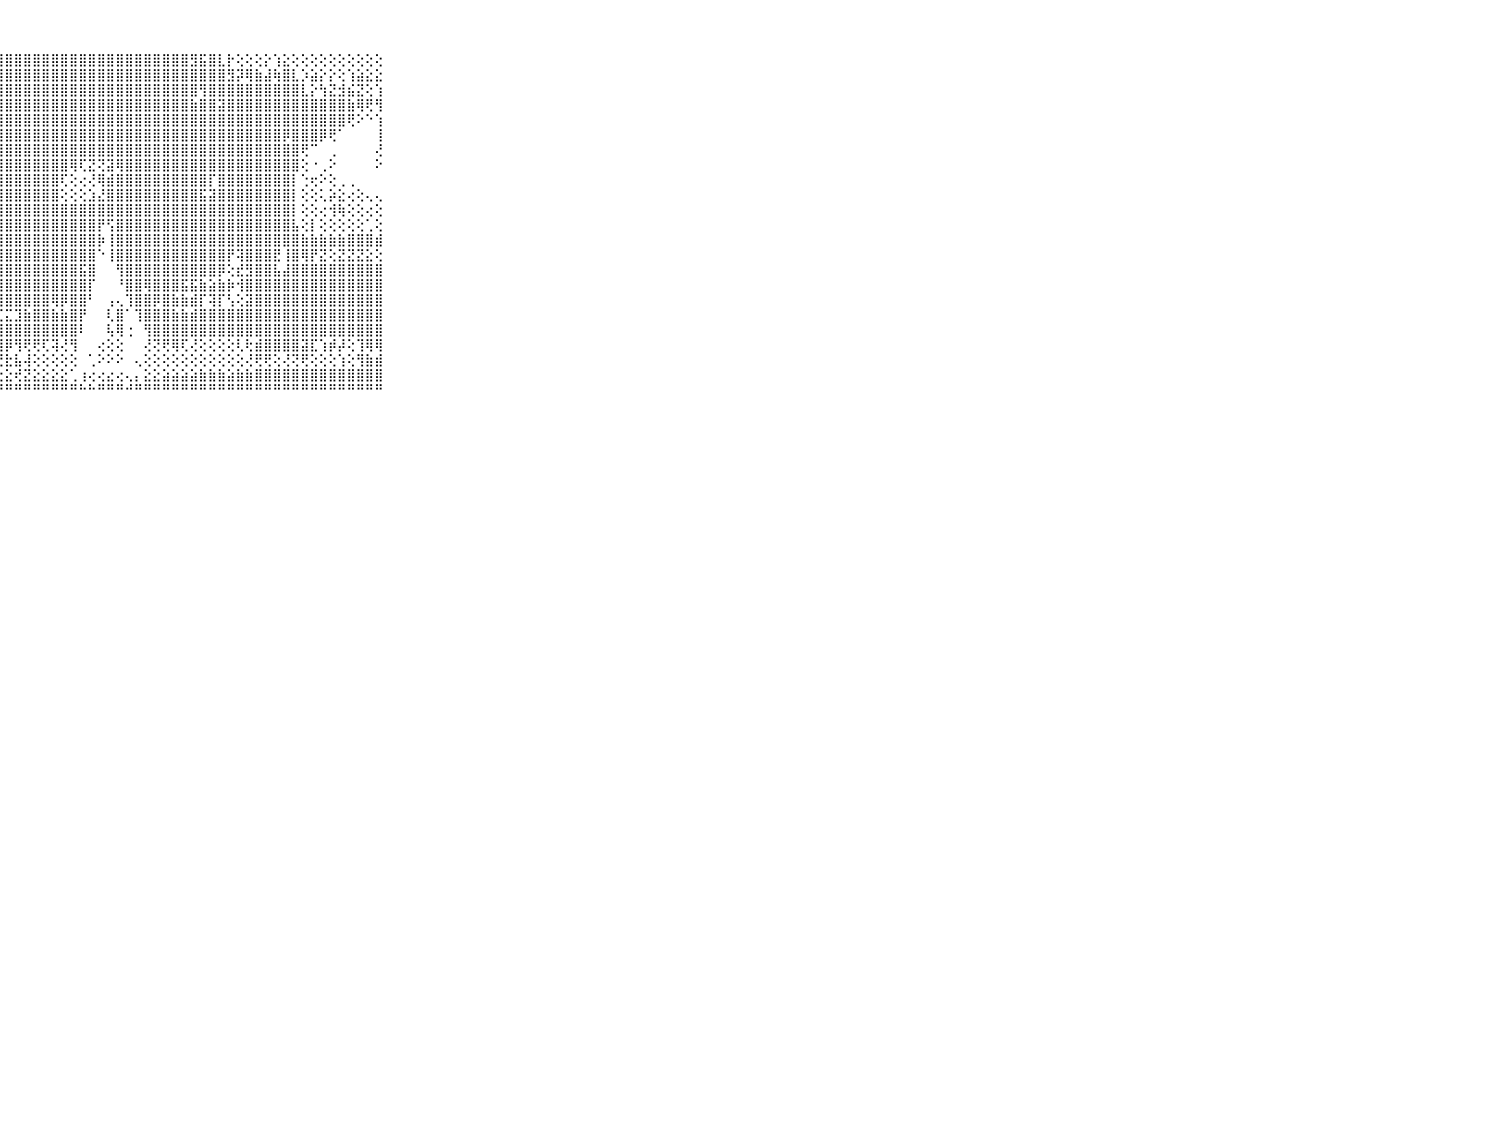

⠀⠀⠀⠀⠀⠀⠀⠀⠀⠀⠀⣿⣿⣿⣿⣿⣿⣿⣿⣿⣿⣿⣿⣿⣿⣿⣿⣿⣿⣿⣿⣿⣿⣿⣿⣿⣿⣿⣿⣿⣿⣿⣿⣿⣿⣿⣿⣿⣻⣯⣿⣇⡗⢕⢕⢕⡕⢱⣕⢕⢕⢕⢕⢕⢕⢕⢕⢕⢕⠀⠀⠀⠀⠀⠀⠀⠀⠀⠀⠀⠀
⠀⠀⠀⠀⠀⠀⠀⠀⠀⠀⠀⣿⣿⣿⣿⣿⣿⣿⣿⣿⣿⣿⣿⣿⣿⣿⣿⣿⣿⣿⣿⣿⣿⣿⣿⣿⣿⣿⣿⣿⣿⣿⣿⣿⣿⣿⣿⣿⣿⣿⣿⣿⣻⡽⢿⣷⣼⢷⣿⣇⡱⣵⡕⡕⢕⢱⣵⣕⣕⠀⠀⠀⠀⠀⠀⠀⠀⠀⠀⠀⠀
⠀⠀⠀⠀⠀⠀⠀⠀⠀⠀⠀⣿⣿⣿⣿⣿⣿⣻⣿⣿⣿⣿⣿⣿⣿⣿⣿⣿⣿⣿⣿⣿⣿⣿⣿⣿⣿⣿⣿⣿⣿⣿⣿⣿⣿⣿⣿⣿⣿⢻⣿⣿⣿⣿⣿⣿⣿⣿⣿⣿⣇⡕⢳⣝⣺⣮⣝⢕⢱⠀⠀⠀⠀⠀⠀⠀⠀⠀⠀⠀⠀
⠀⠀⠀⠀⠀⠀⠀⠀⠀⠀⠀⣿⣿⣿⣿⣿⣿⣿⣿⣿⣿⣿⣿⣿⣿⣿⣿⣿⣿⣿⣿⣿⣿⣿⣿⣿⣿⣿⣿⣿⣿⣿⣿⣿⣿⣿⣿⣿⣷⣿⣿⣽⣿⣿⣿⣿⣿⣿⣿⣿⣿⣿⣿⣿⣿⣷⢿⢟⢻⠀⠀⠀⠀⠀⠀⠀⠀⠀⠀⠀⠀
⠀⠀⠀⠀⠀⠀⠀⠀⠀⠀⠀⣿⣿⣿⣿⣿⣿⣿⣿⣿⣿⣿⣿⣿⣿⣿⣿⣿⣿⣿⣿⣿⣿⣿⣿⣿⣿⣿⣿⣿⣿⣿⣿⣿⣿⣿⣿⣿⣿⣿⣿⣿⣿⣿⣿⣿⣿⣿⣿⣿⣿⣿⣿⣿⣿⢟⠕⠑⢱⠀⠀⠀⠀⠀⠀⠀⠀⠀⠀⠀⠀
⠀⠀⠀⠀⠀⠀⠀⠀⠀⠀⠀⣿⢿⣿⢿⢿⣿⣿⣿⣿⣿⣿⣿⣿⣿⣿⣿⣿⣿⣿⣿⣿⣿⣿⣿⣿⣿⣿⣿⣿⣿⣿⣿⣿⣿⣿⣿⣿⣿⣿⣿⣿⣿⣿⣿⣿⣿⣿⡿⣿⣿⣿⡿⢟⠁⠀⠀⠀⢸⠀⠀⠀⠀⠀⠀⠀⠀⠀⠀⠀⠀
⠀⠀⠀⠀⠀⠀⠀⠀⠀⠀⠀⣑⢗⢟⢳⢷⣕⢽⣟⢿⣿⣿⣿⣿⣿⣿⣿⣿⣿⣿⣿⣿⣿⣿⣿⣿⣿⣿⣿⣿⣿⣿⣿⣿⣿⣿⣿⣿⣿⣿⣿⣿⣿⣿⣿⣿⣿⣿⣿⣿⢟⠉⠀⢀⠀⠀⠀⠀⢜⠀⠀⠀⠀⠀⠀⠀⠀⠀⠀⠀⠀
⠀⠀⠀⠀⠀⠀⠀⠀⠀⠀⠀⢕⢕⢕⢕⢕⢜⢻⣿⣧⢹⣿⣿⣿⣿⣿⣿⣿⣿⣿⣿⣿⣿⣿⣿⢿⢏⣝⢝⣽⢿⣿⣿⣿⣿⣿⣿⣿⣿⣿⣿⣿⣿⣿⣿⣿⣿⣿⣿⣿⢕⠐⢀⠕⠀⠀⠀⠀⠕⠀⠀⠀⠀⠀⠀⠀⠀⠀⠀⠀⠀
⠀⠀⠀⠀⠀⠀⠀⠀⠀⠀⠀⢕⢕⢕⢕⢕⢕⢕⢝⣿⣷⣟⣿⣿⣿⣿⣿⣿⣿⣿⣿⣿⣿⣿⢏⢕⢔⢜⢿⣾⣿⣿⣿⣿⣿⣿⣿⣿⣿⣿⡏⣿⣿⣿⣿⣿⣿⣿⣿⡇⢑⢖⠕⢕⢀⢀⠀⠀⠀⠀⠀⠀⠀⠀⠀⠀⠀⠀⠀⠀⠀
⠀⠀⠀⠀⠀⠀⠀⠀⠀⠀⠀⣿⣷⣷⣷⣷⣵⣵⣕⣽⣿⣯⢻⣿⣿⣿⣿⣿⣿⣿⣿⣿⣿⣿⢕⢕⢕⣱⣜⣿⣿⣿⣿⣿⣿⣿⣿⣿⣿⣯⣽⣿⣿⣿⣿⣿⣿⣿⣿⡇⢕⢕⢅⡵⣕⢔⢕⢄⢄⠀⠀⠀⠀⠀⠀⠀⠀⠀⠀⠀⠀
⠀⠀⠀⠀⠀⠀⠀⠀⠀⠀⠀⣿⣿⣿⣿⣿⣿⣿⣿⣿⣿⣿⢿⣿⣿⣿⣿⣿⣿⣿⣿⣿⣿⣿⣿⣿⣿⣿⣿⣿⣿⣿⣿⣿⣿⣿⣿⣿⣿⣿⣿⣿⣿⣿⣿⣿⣿⣿⣿⡇⢕⢕⢔⢺⢷⢕⢕⢔⢕⠀⠀⠀⠀⠀⠀⠀⠀⠀⠀⠀⠀
⠀⠀⠀⠀⠀⠀⠀⠀⠀⠀⠀⣿⣿⣿⣿⣿⣿⣿⣿⣿⣿⣿⣾⣿⣿⣿⣿⣿⣿⣿⣿⣿⣿⣿⣿⣿⣿⣿⡟⢫⣿⣿⣿⣿⣿⣿⣿⣿⣿⣿⣿⣿⣿⣿⣿⣿⣿⣿⣿⣧⢕⡇⢕⢕⢕⢕⢕⢁⢕⠀⠀⠀⠀⠀⠀⠀⠀⠀⠀⠀⠀
⠀⠀⠀⠀⠀⠀⠀⠀⠀⠀⠀⣿⣿⣿⣿⣿⣿⣿⣿⣿⣿⣏⣿⣿⣿⣿⣿⣿⣿⣿⣿⣿⣿⣿⣿⣿⣿⣿⡷⢸⣿⣿⣿⣿⣿⣿⣿⣿⣿⣿⣿⣿⣿⣿⣿⣿⣿⣿⣿⣿⣷⣷⣷⣷⣷⣿⣿⣿⣾⠀⠀⠀⠀⠀⠀⠀⠀⠀⠀⠀⠀
⠀⠀⠀⠀⠀⠀⠀⠀⠀⠀⠀⣿⣿⣿⣿⣿⣿⣿⣿⣿⣿⣟⣿⣿⣿⣿⣿⣿⣿⣿⣿⣿⣿⣿⣿⣿⣿⣿⠑⢸⣿⣿⣿⣿⣿⣿⣿⣿⣿⣿⣿⣿⡟⢽⣿⣿⣿⣟⢸⣿⢿⡟⣝⢕⣝⣝⣝⣕⢕⠀⠀⠀⠀⠀⠀⠀⠀⠀⠀⠀⠀
⠀⠀⠀⠀⠀⠀⠀⠀⠀⠀⠀⣿⣿⣿⣿⣿⣿⣿⣿⣿⣿⣯⢹⣿⣿⣿⣿⣿⣿⣿⣿⣿⣿⣿⣿⣿⣯⣿⠀⠀⢻⣿⣿⣿⣿⣿⣿⣿⣿⣿⣿⡿⢕⣞⣻⣿⣿⣧⣼⣿⣿⣿⣿⣿⣿⣿⣿⣿⣿⠀⠀⠀⠀⠀⠀⠀⠀⠀⠀⠀⠀
⠀⠀⠀⠀⠀⠀⠀⠀⠀⠀⠀⣿⣿⣿⣿⣿⣿⣿⣿⣿⣿⣿⣸⣿⣿⣿⣿⣿⣿⣿⣿⣿⣿⣿⣿⣿⣿⡏⠀⠀⠘⣿⣿⢿⣿⣿⣿⣯⣯⣷⣵⣷⡷⢺⣿⣿⣿⣿⣿⣿⣿⣿⣿⣿⣿⣿⣿⣿⣿⠀⠀⠀⠀⠀⠀⠀⠀⠀⠀⠀⠀
⠀⠀⠀⠀⠀⠀⠀⠀⠀⠀⠀⣿⣿⣿⣿⣿⣿⣿⣿⣿⡿⢯⢺⣿⣿⣿⣿⣿⣿⣿⣿⣿⣿⢿⡿⣿⣿⠃⠀⢠⢄⢹⣿⣿⡿⣿⣷⣷⣾⡏⢽⡏⢣⢕⣽⣿⣿⣿⣿⣿⣿⣿⣿⣿⣿⣿⣿⣿⣿⠀⠀⠀⠀⠀⠀⠀⠀⠀⠀⠀⠀
⠀⠀⠀⠀⠀⠀⠀⠀⠀⠀⠀⣿⣿⣿⣿⣿⣿⣿⣿⣯⣽⣵⣼⡿⠿⢿⢟⣏⣍⣹⣷⣿⣿⣷⣷⣿⡟⠀⠀⢇⣿⠁⢹⣿⣿⣿⣷⣷⣾⣿⣿⣿⣿⣿⣿⣿⣿⣿⣿⣿⣿⣿⣿⣿⣿⣿⣿⣿⣿⠀⠀⠀⠀⠀⠀⠀⠀⠀⠀⠀⠀
⠀⠀⠀⠀⠀⠀⠀⠀⠀⠀⠀⣿⣿⣿⢿⢿⢟⣟⣫⣝⣽⢕⢕⣵⣿⣿⣿⣿⣿⣿⣿⣿⣿⣿⣿⣿⠇⠀⠀⢧⢿⢐⠀⢻⣿⣿⣿⣿⣿⣿⣿⣿⣿⣿⣿⣿⣿⣿⣿⣿⣿⣿⣿⣿⣿⣿⣿⣿⣿⠀⠀⠀⠀⠀⠀⠀⠀⠀⠀⠀⠀
⠀⠀⠀⠀⠀⠀⠀⠀⠀⠀⠀⢱⢕⢵⢜⢕⡽⣿⣿⣿⡟⡇⢱⢽⣿⣿⣿⣿⡿⢻⢟⢟⢏⢽⢜⢻⠀⠀⢔⢕⢕⠀⠀⢜⢝⢟⢿⢏⢜⢕⢕⢕⢕⢇⢗⣾⣿⣿⣿⣿⣽⣏⢱⡾⡼⢕⢹⢿⢿⠀⠀⠀⠀⠀⠀⠀⠀⠀⠀⠀⠀
⠀⠀⠀⠀⠀⠀⠀⠀⠀⠀⠀⢕⢕⢕⢕⢕⢕⢵⢞⢻⣟⢕⢕⢹⣟⣧⢵⢜⣗⣧⢼⢕⢕⢕⢕⢕⠀⢁⠕⠕⠕⠀⢄⢕⢕⢕⢕⢕⢕⢕⢕⢕⢕⢕⢜⢟⢟⢕⢜⢝⢟⢕⢕⢕⢱⢕⢻⣷⣾⠀⠀⠀⠀⠀⠀⠀⠀⠀⠀⠀⠀
⠀⠀⠀⠀⠀⠀⠀⠀⠀⠀⠀⢕⢕⢕⢕⢕⢜⢝⢕⢕⣕⢕⢕⢇⢕⣗⣕⢕⣕⢞⣝⣕⣕⣕⣕⢁⢰⢔⢔⣔⢔⢄⡄⣕⣕⣵⣵⣵⣵⣷⣷⣷⣵⣷⣷⣿⣿⣿⣿⣿⣿⣿⣿⣿⣿⣿⣿⣿⣿⠀⠀⠀⠀⠀⠀⠀⠀⠀⠀⠀⠀
⠀⠀⠀⠀⠀⠀⠀⠀⠀⠀⠀⠑⠑⠑⠑⠑⠑⠑⠛⠚⠚⠛⠛⠛⠛⠛⠛⠛⠛⠛⠛⠛⠛⠛⠛⠛⠓⠓⠛⠛⠛⠚⠛⠛⠛⠛⠛⠛⠛⠛⠛⠛⠛⠛⠛⠛⠛⠛⠛⠛⠛⠛⠛⠛⠛⠛⠛⠛⠛⠀⠀⠀⠀⠀⠀⠀⠀⠀⠀⠀⠀